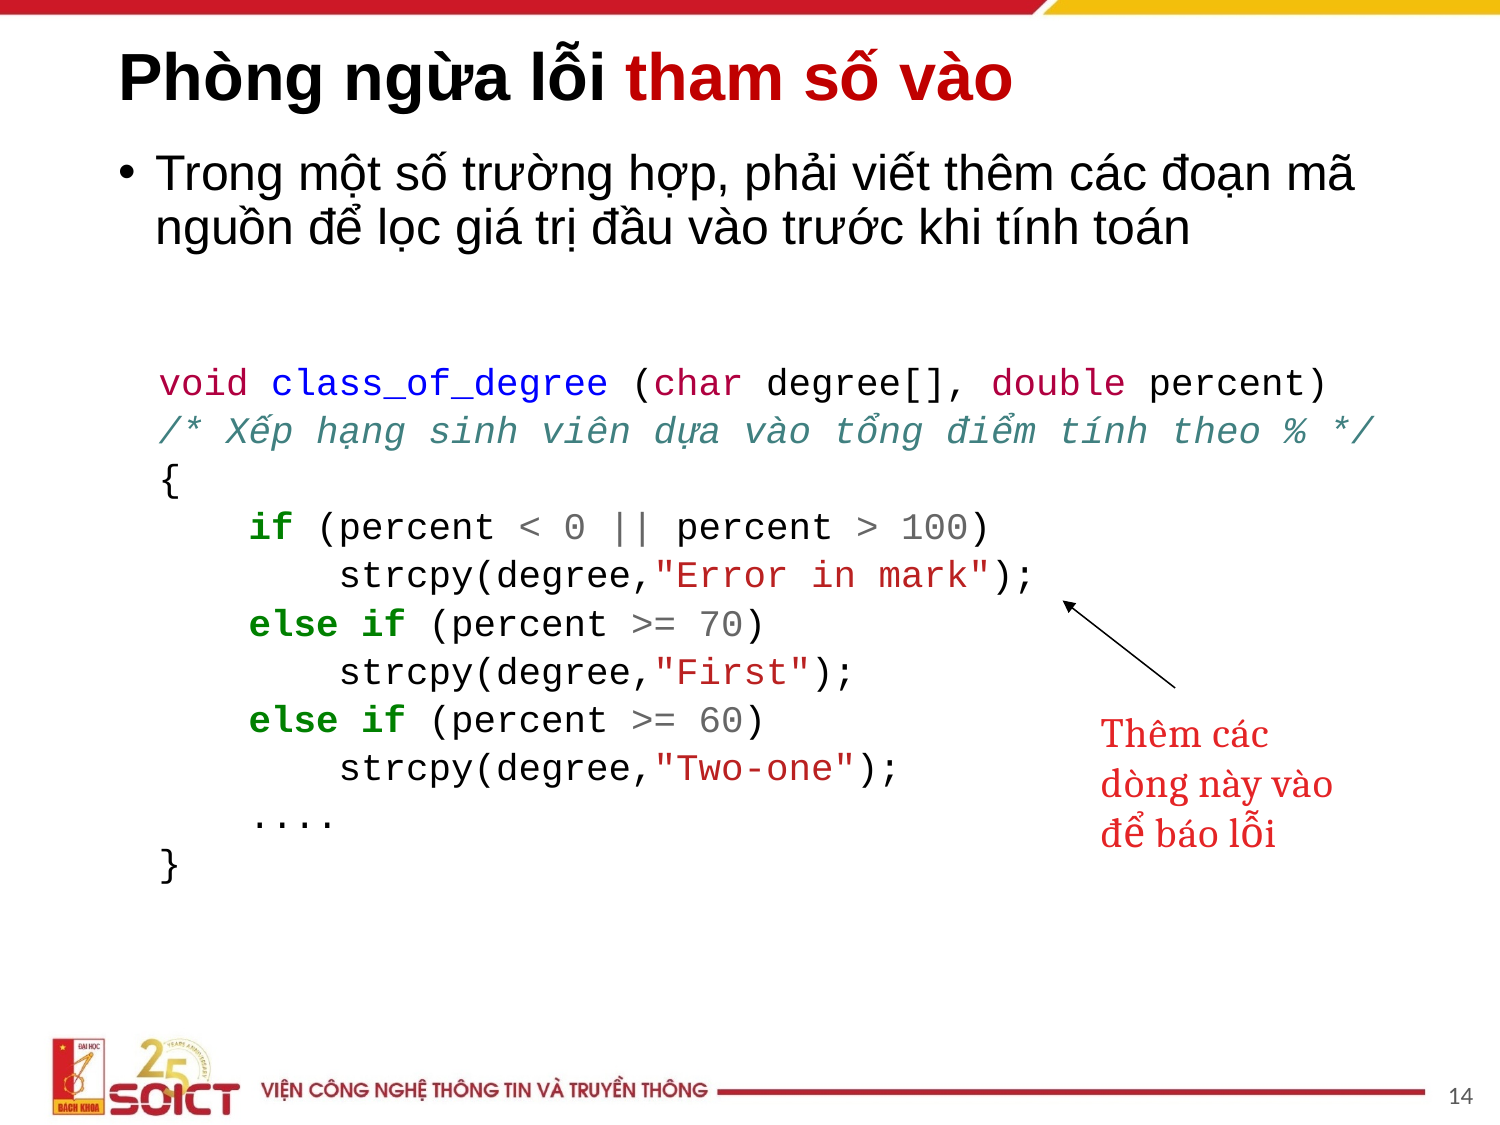

# Phòng ngừa lỗi tham số vào
Trong một số trường hợp, phải viết thêm các đoạn mã nguồn để lọc giá trị đầu vào trước khi tính toán

void class_of_degree (char degree[], double percent)
/* Xếp hạng sinh viên dựa vào tổng điểm tính theo % */
{
    if (percent < 0 || percent > 100)
        strcpy(degree,"Error in mark");
    else if (percent >= 70)
        strcpy(degree,"First");
    else if (percent >= 60)
        strcpy(degree,"Two-one");
    ....
}

Thêm các dòng này vào để báo lỗi
14